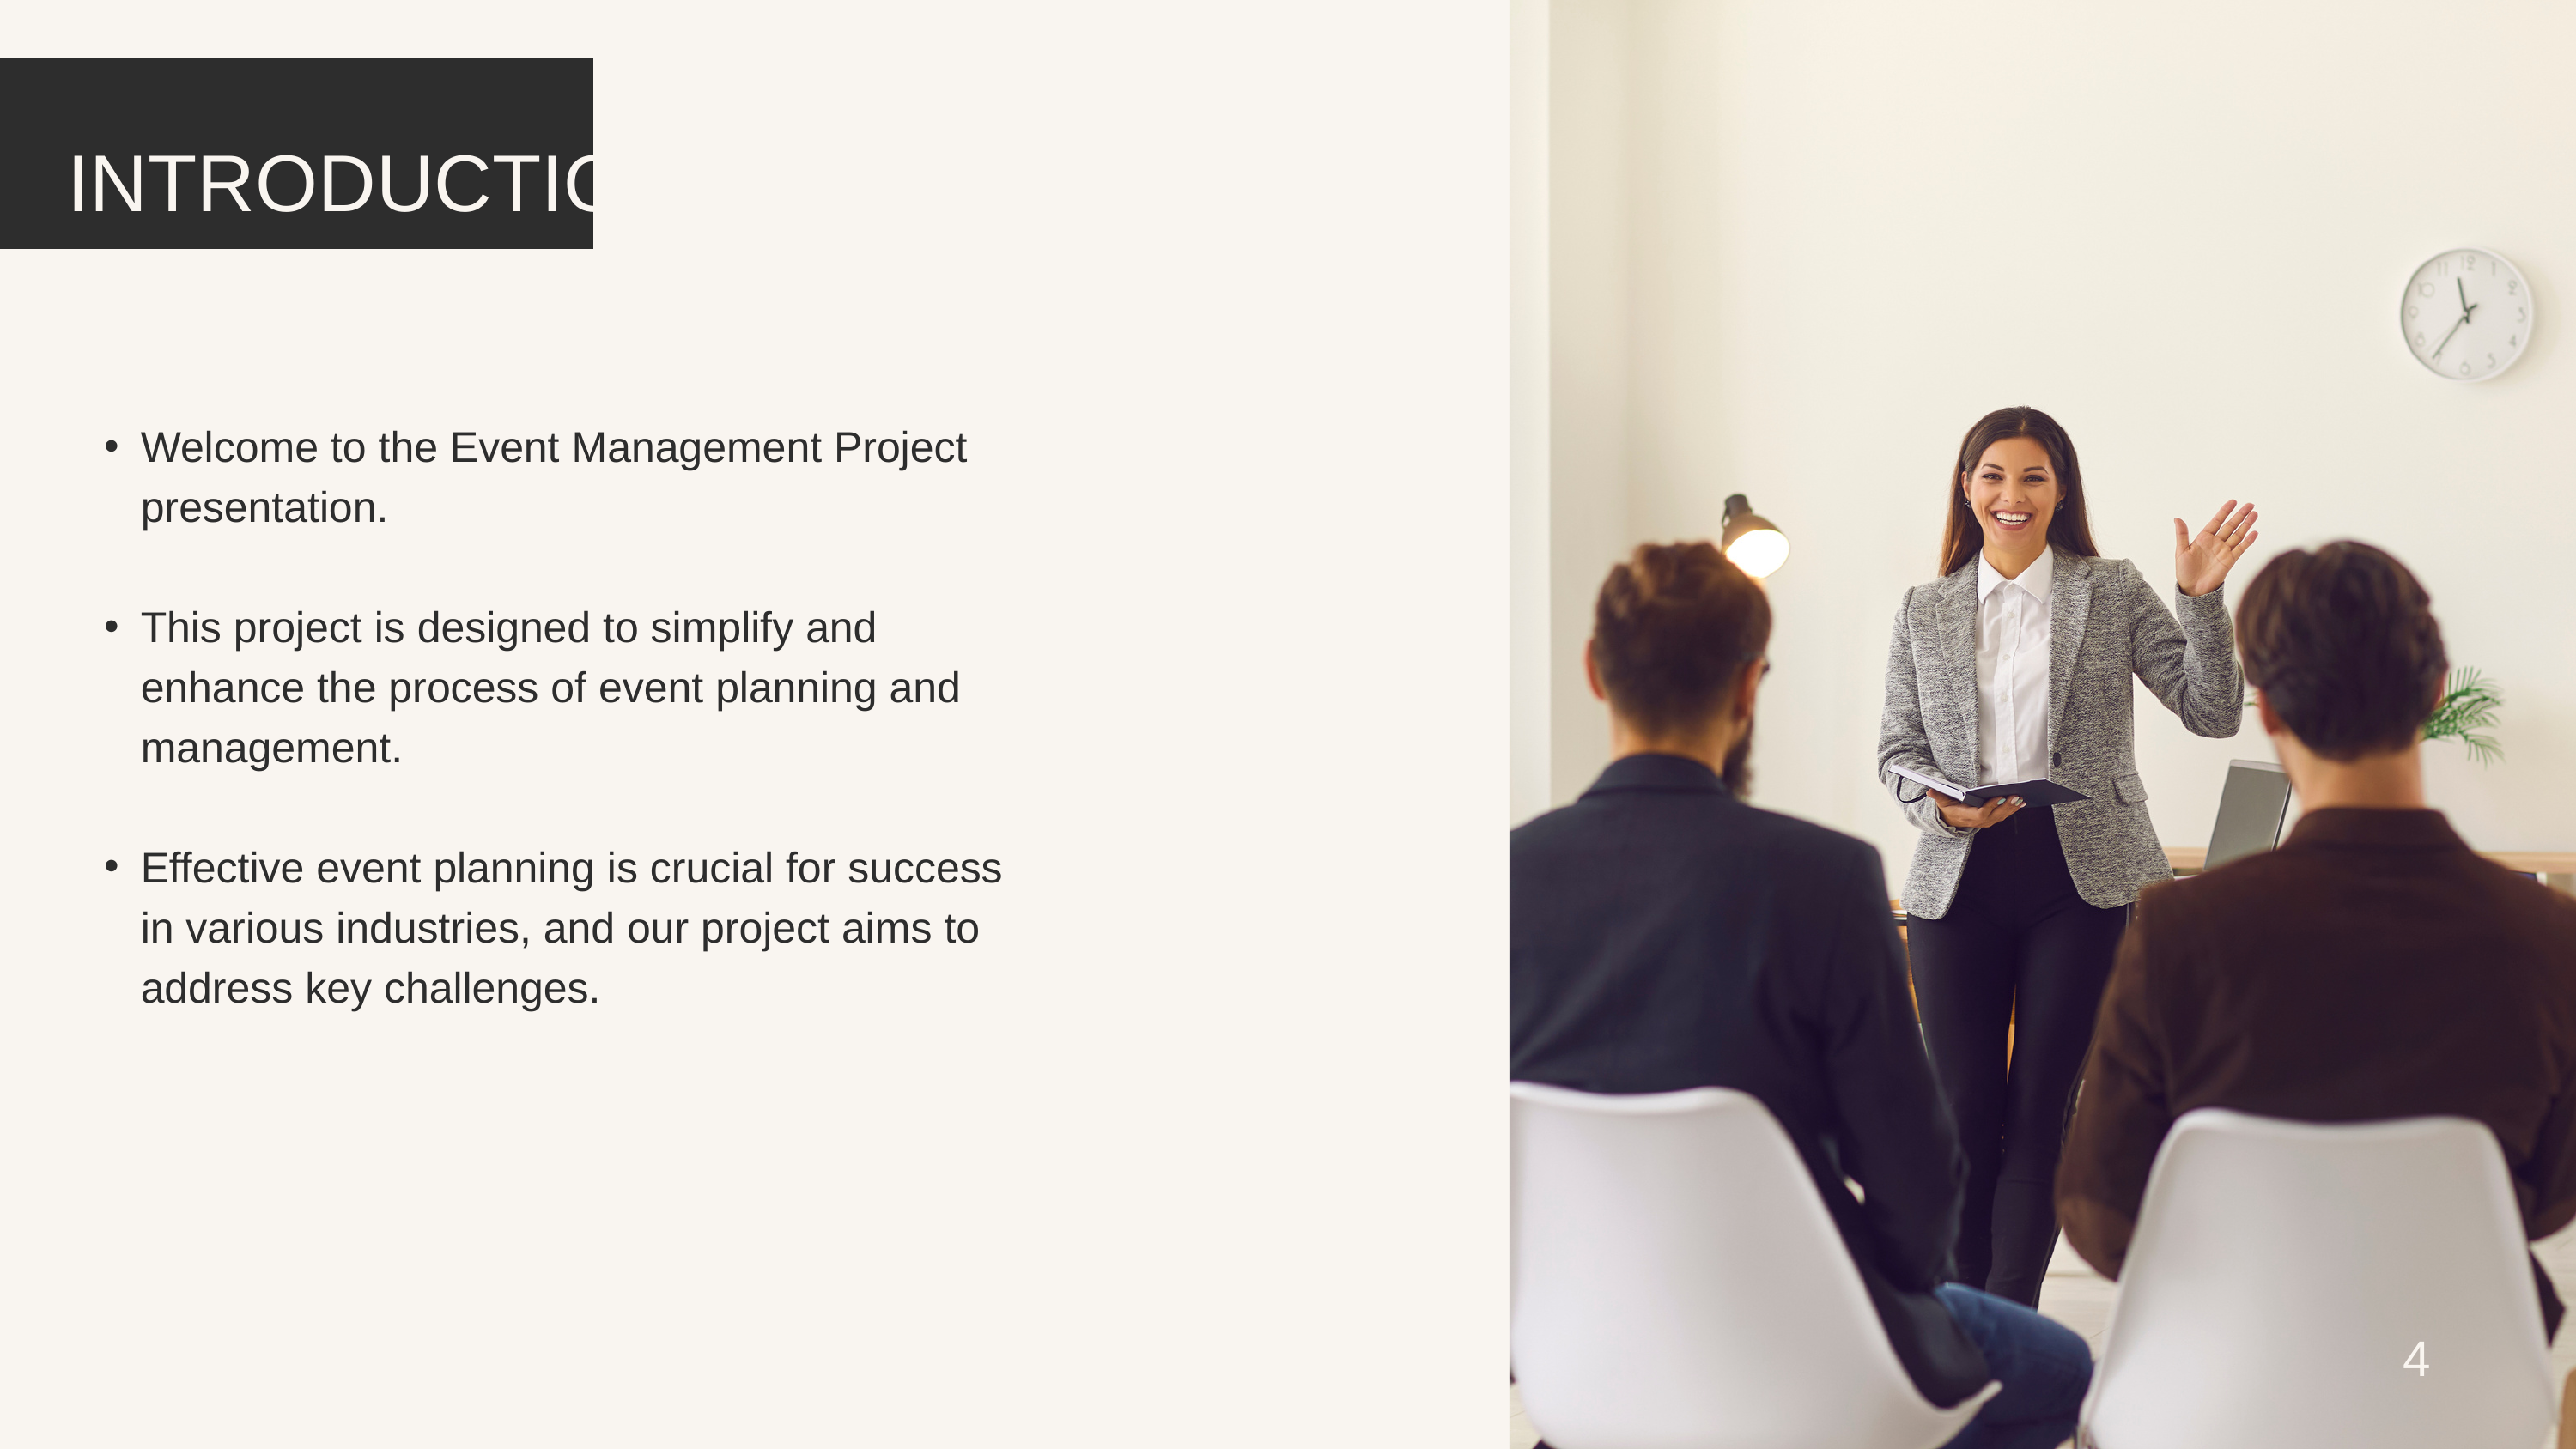

INTRODUCTION
Welcome to the Event Management Project presentation.

This project is designed to simplify and enhance the process of event planning and management.

Effective event planning is crucial for success in various industries, and our project aims to address key challenges.

4